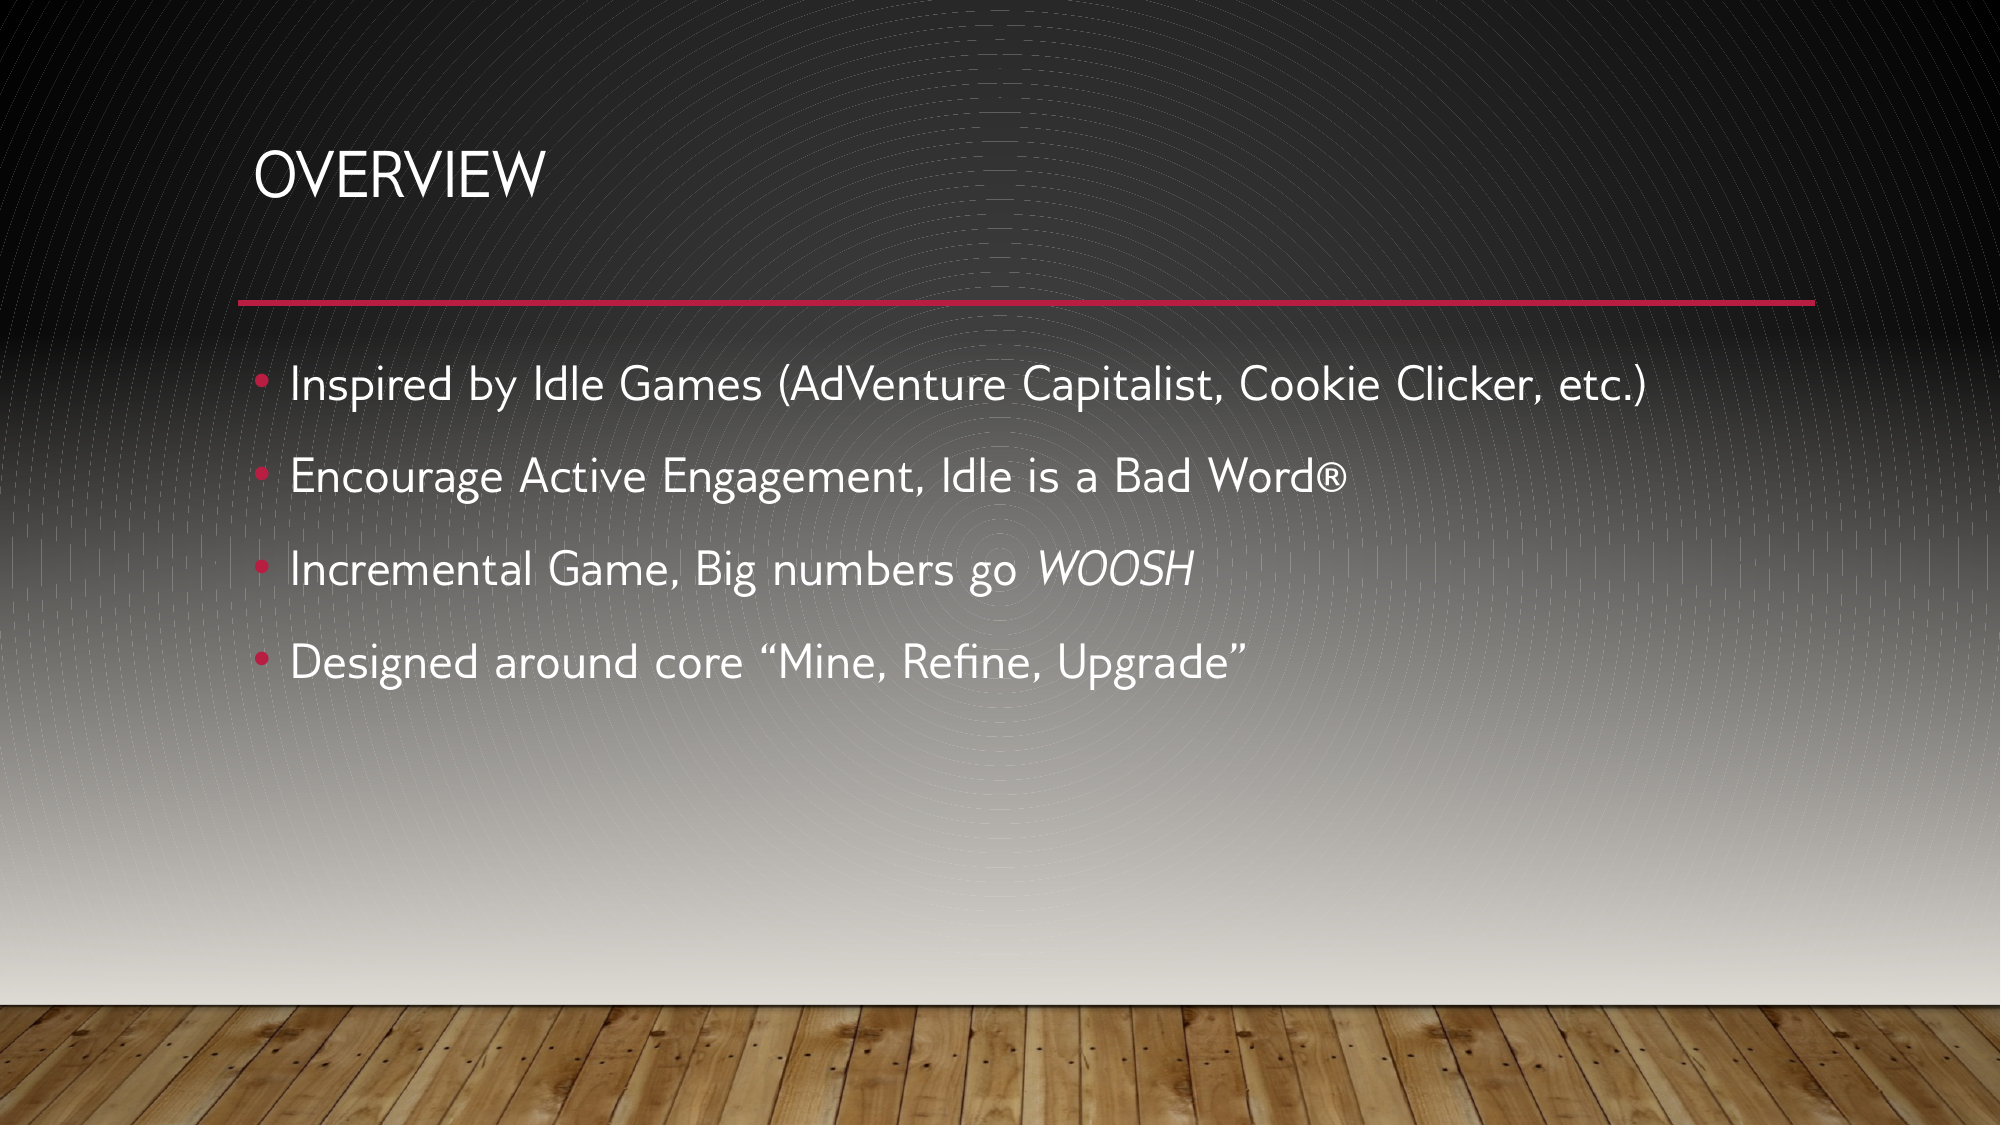

# Overview
Inspired by Idle Games (AdVenture Capitalist, Cookie Clicker, etc.)
Encourage Active Engagement, Idle is a Bad Word®
Incremental Game, Big numbers go WOOSH
Designed around core “Mine, Refine, Upgrade”